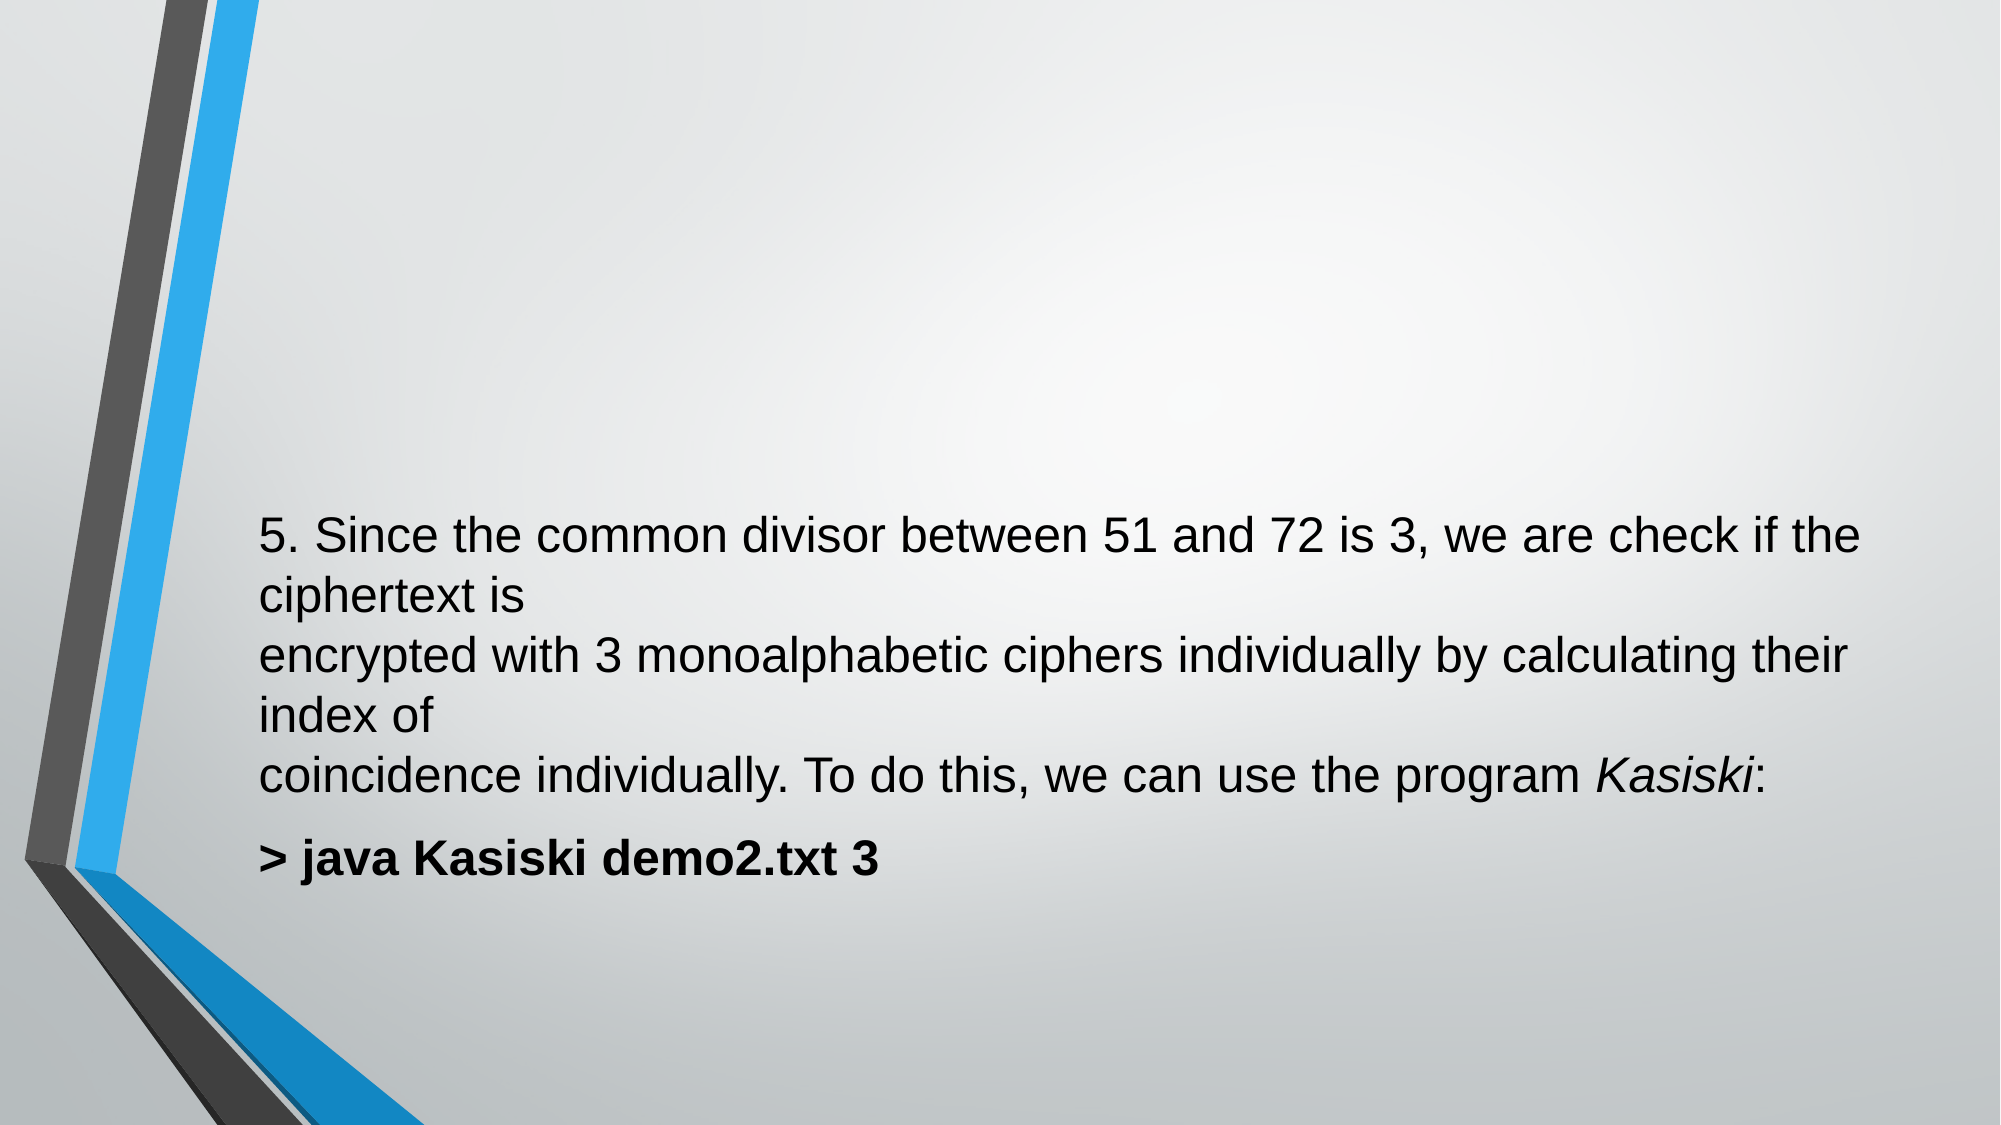

#
5. Since the common divisor between 51 and 72 is 3, we are check if the ciphertext is
encrypted with 3 monoalphabetic ciphers individually by calculating their index of
coincidence individually. To do this, we can use the program Kasiski:
> java Kasiski demo2.txt 3